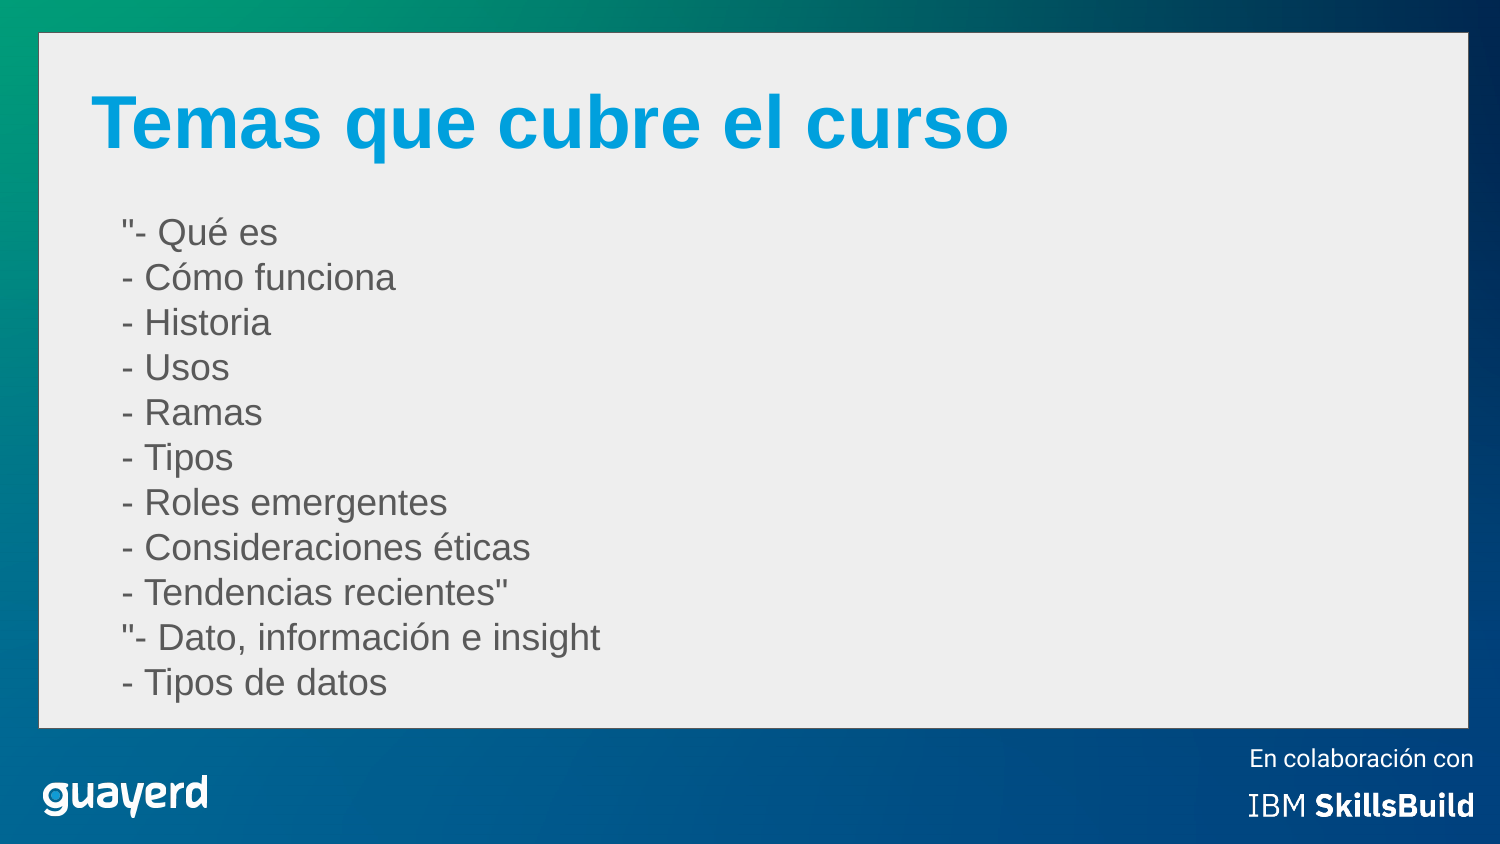

Temas que cubre el curso
"- Qué es
- Cómo funciona
- Historia
- Usos
- Ramas
- Tipos
- Roles emergentes
- Consideraciones éticas
- Tendencias recientes"
"- Dato, información e insight
- Tipos de datos

- Ciclo de vida del dato
- Escalas de medida: Nominal, ordinal, intervalo, razón
- Estructuras: Registros y campos"
"- Secuencias, condiciones y bucles
- Descomposición de problemas
- Pseudocódigo
- Diagramas de flujo
- Relación con la automatización"
"- Preparación del entorno
- Variables, tipos de datos y operadores
- Colecciones
- Estructuras de control
- Funciones
- NumPy"
- Copilot Chat
- Prompting"
"- Pandas
- Lectura de archivos
- Estructuras principales
- Inspección y limpieza"
"- Estadística descriptiva básica
- Distribuciones de datos
- Correlaciones"
"- Visualización
- Matplotlib
- Seaborn"
"- Machine Learning
- Tipos de aprendizajes
- Algoritmos básicos
- Métricas de evaluación"
"- Preparación datos
- División train/test
- Proceso entrenamiento
- Evaluación modelos
- Algoritmos específicos"
"- Interfaz
- Conectores
- Carga de datos"
"- Qué es el modelado
- Tipos de tablas
- Dimensiones y medidas
- Funciones DAX básicas
- DER
- Esquema de estrella
- Tabla puente
- Tabla de Calendario"